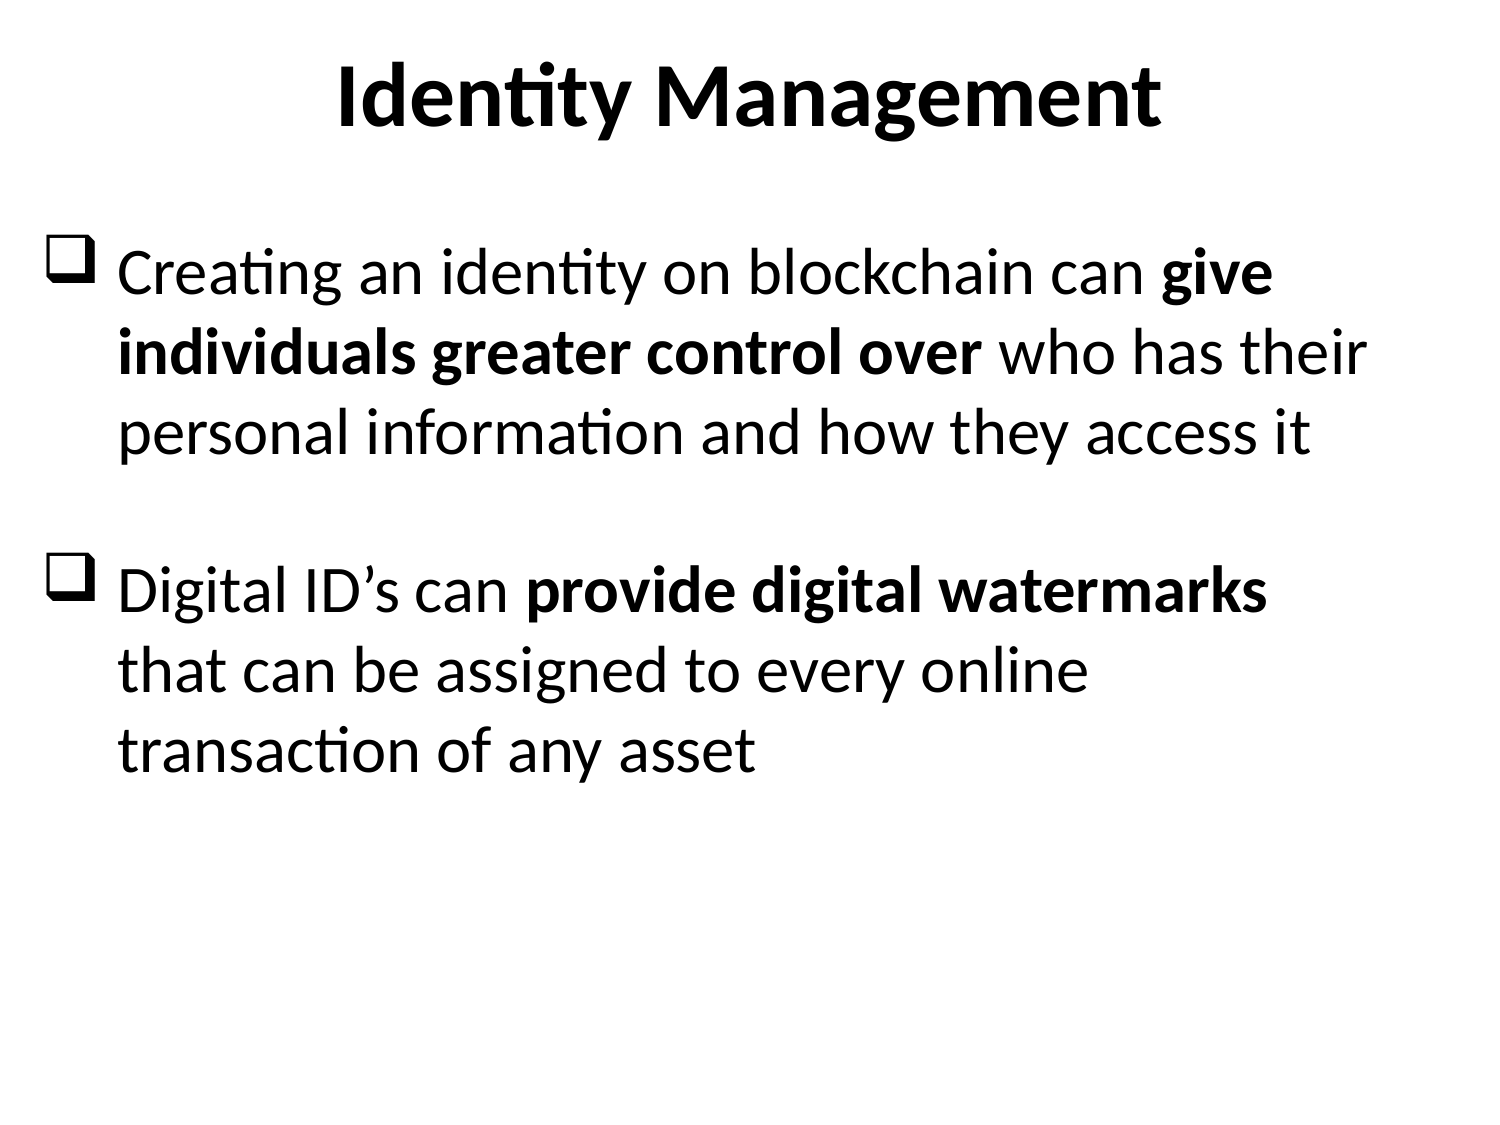

Identity Management
Creating an identity on blockchain can give individuals greater control over who has their personal information and how they access it

Digital ID’s can provide digital watermarks that can be assigned to every online transaction of any asset